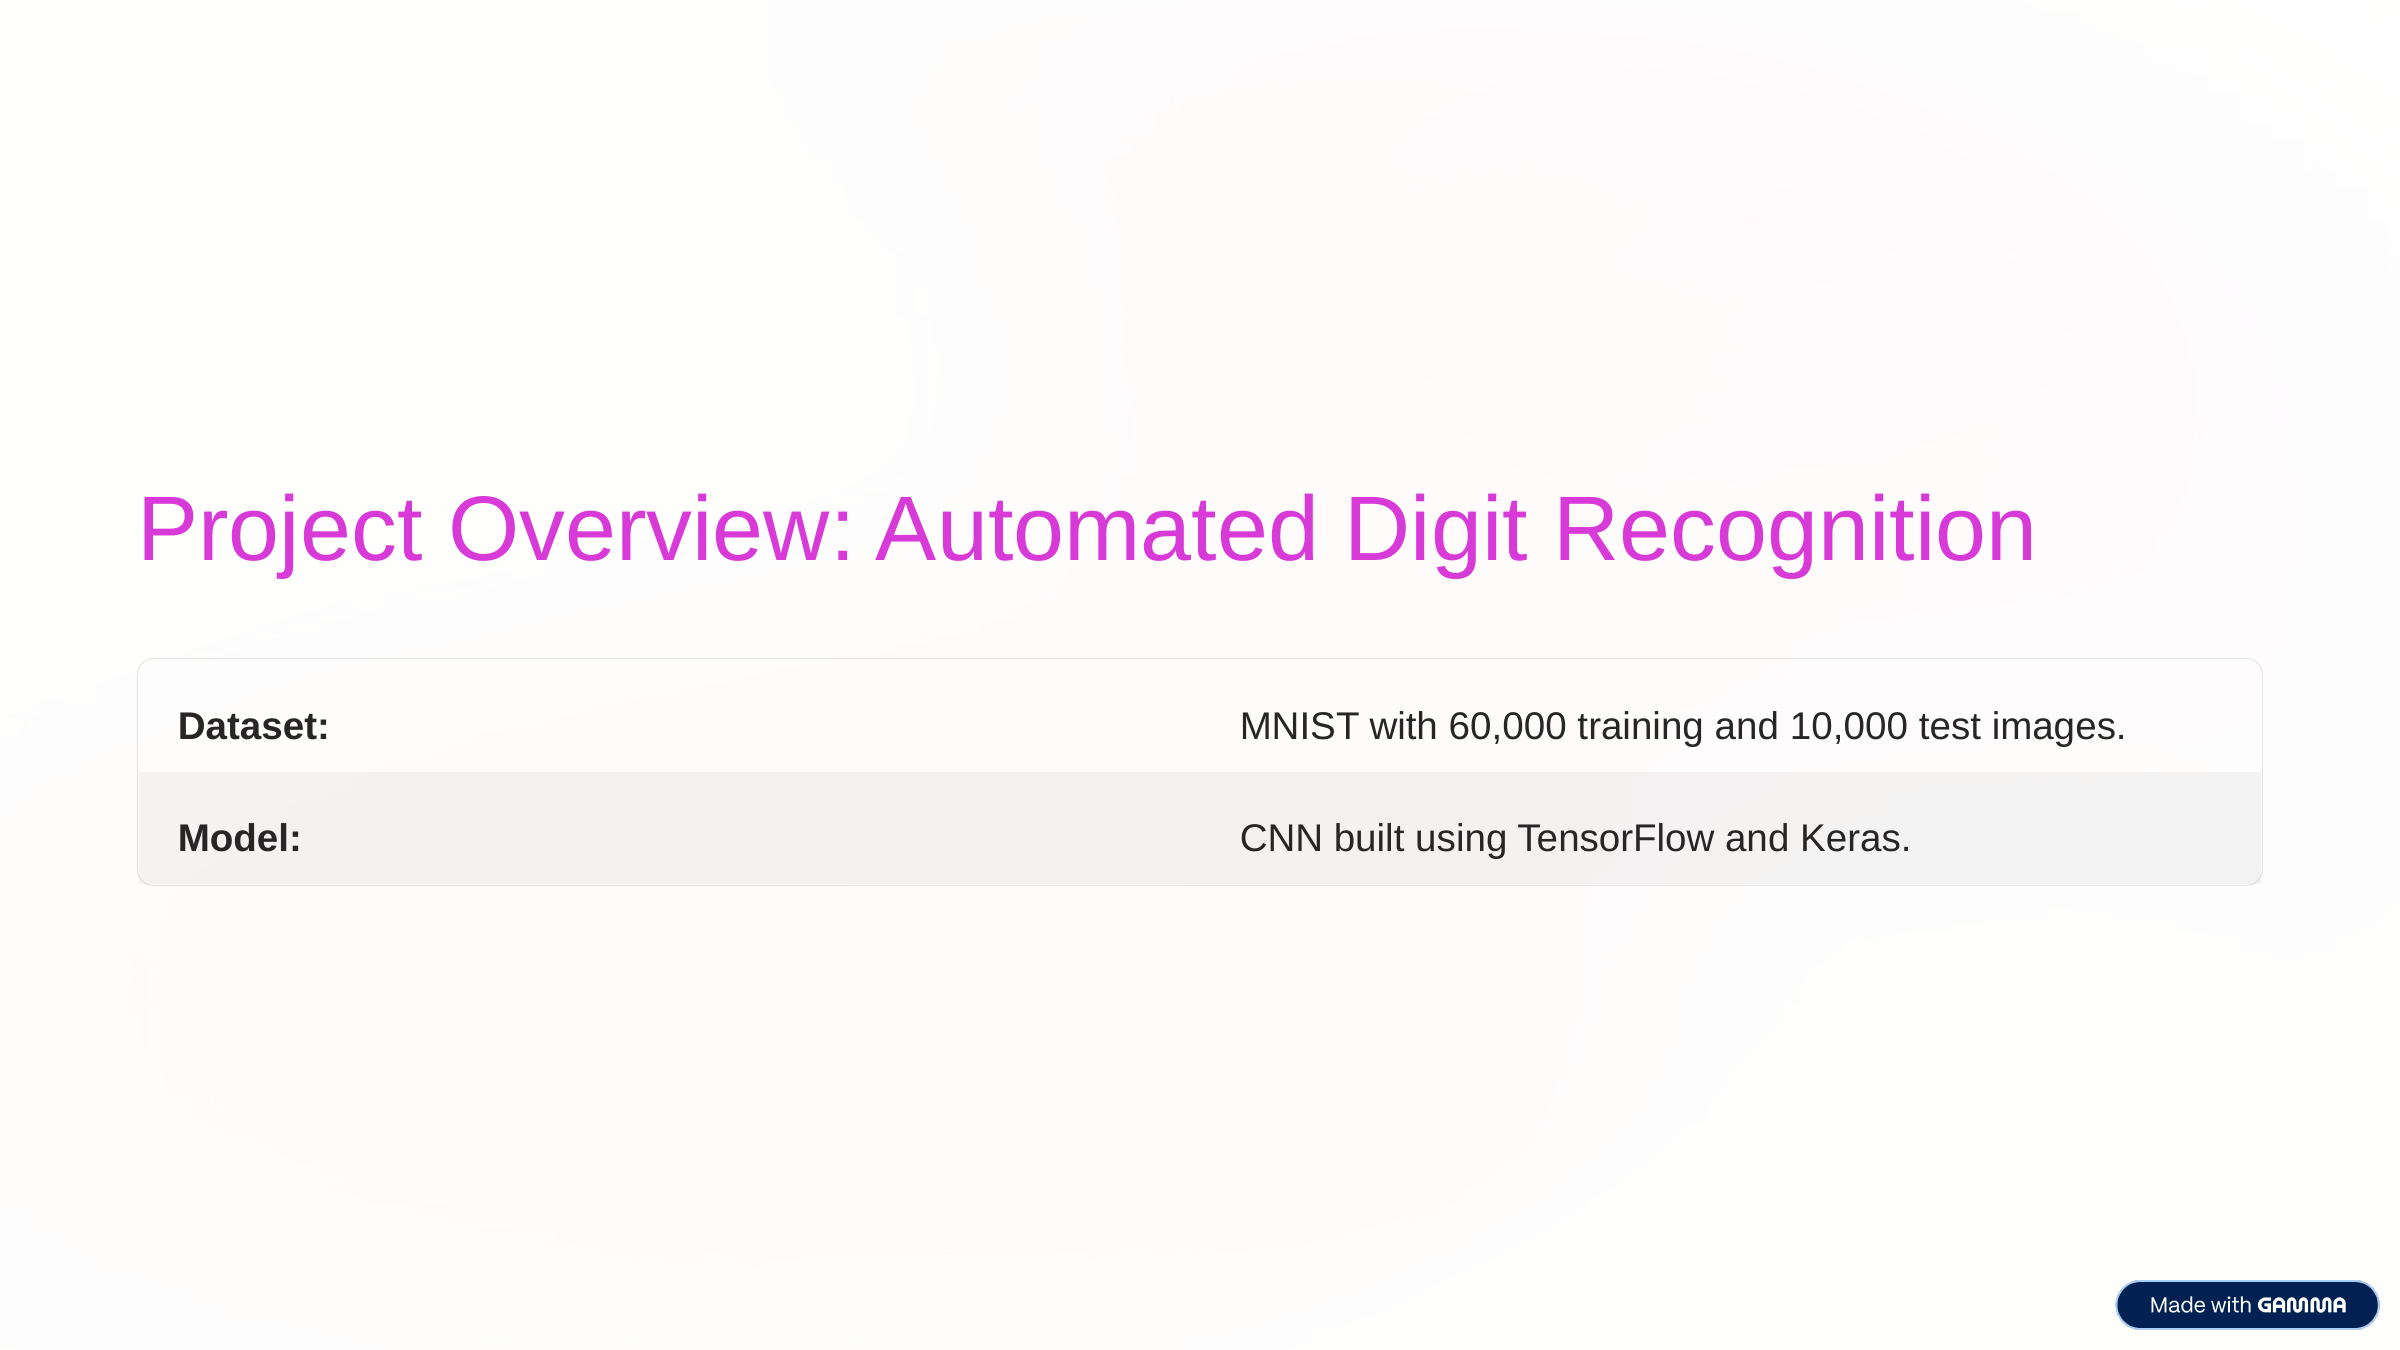

Project Overview: Automated Digit Recognition

Dataset:
MNIST with 60,000 training and 10,000 test images.

Model:
CNN built using TensorFlow and Keras.